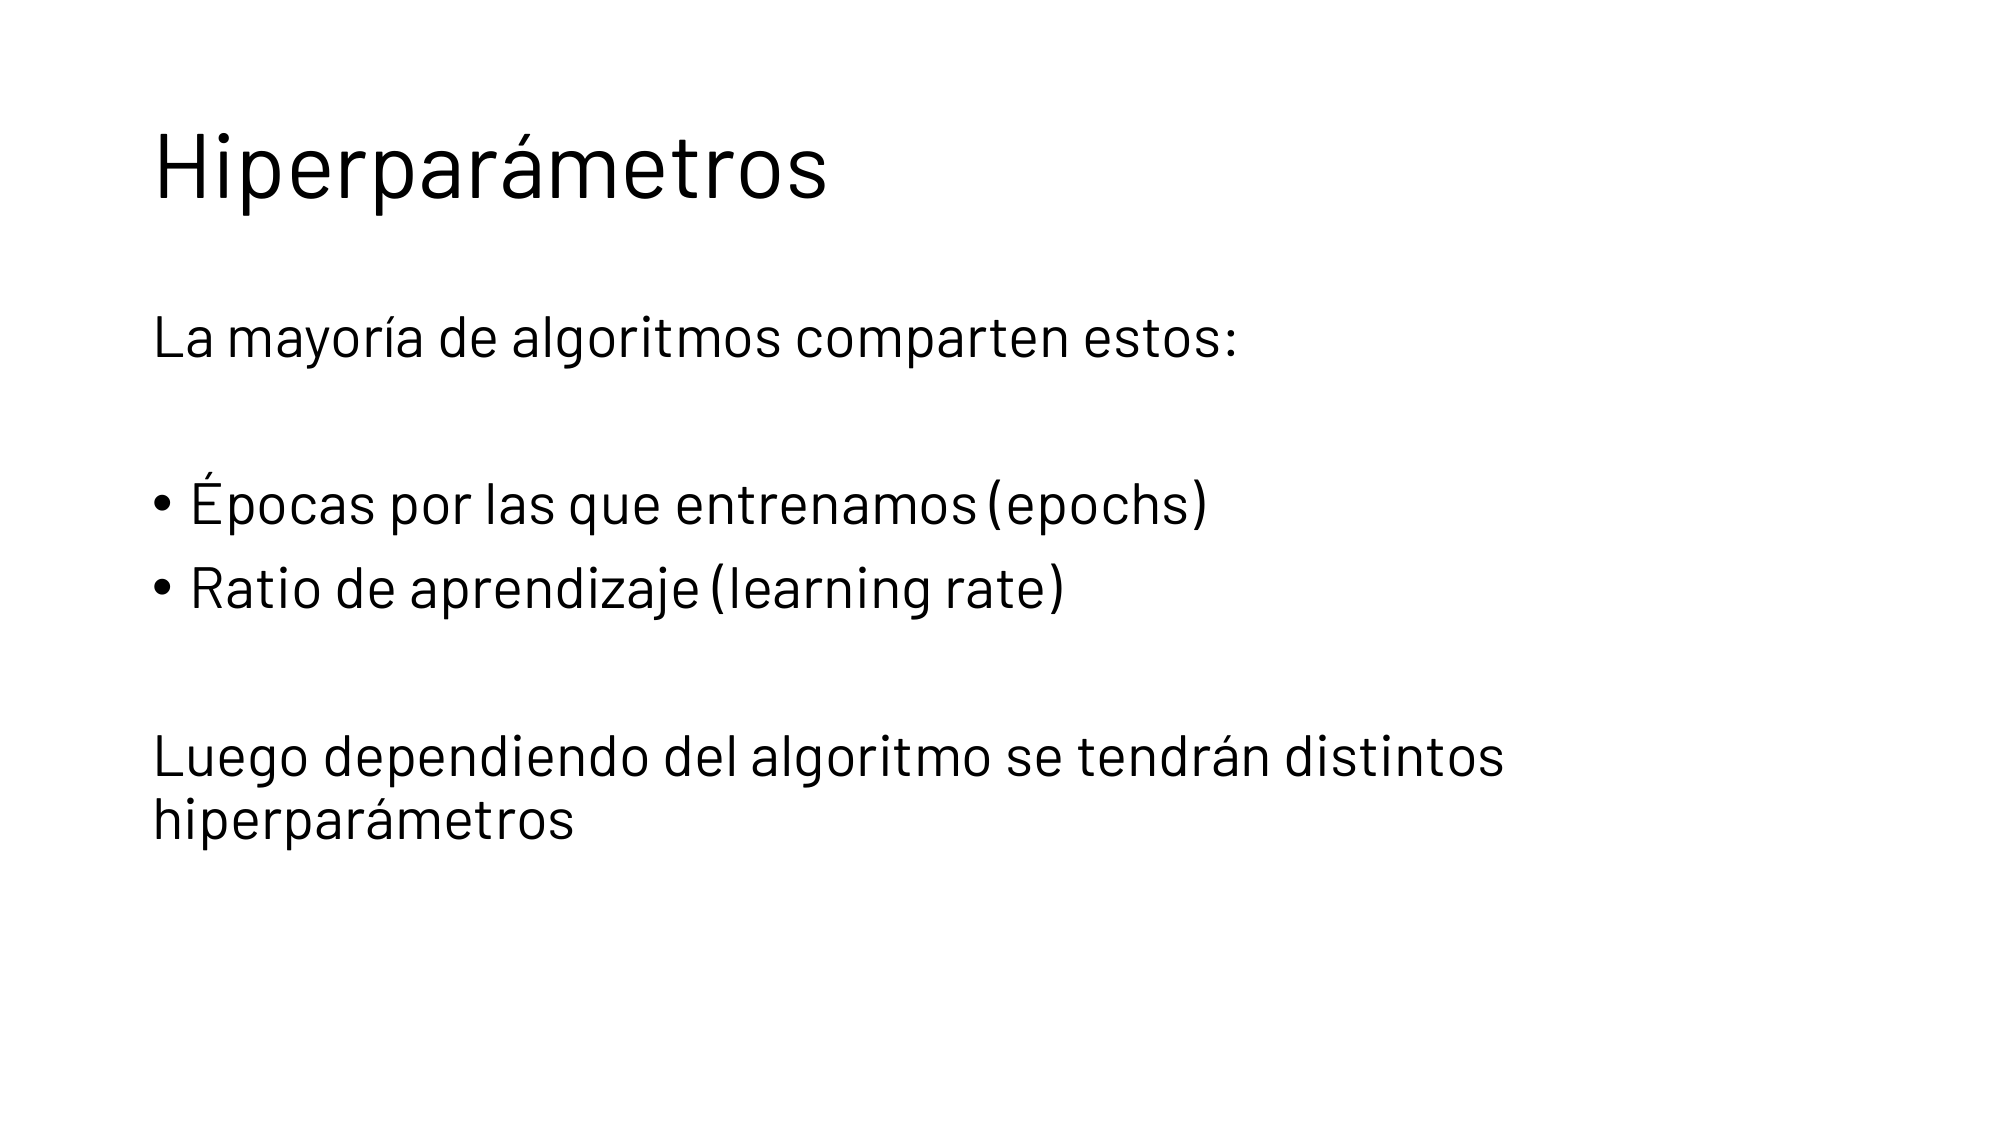

# Hiperparámetros
La mayoría de algoritmos comparten estos:

Épocas por las que entrenamos (epochs)
Ratio de aprendizaje (learning rate)

Luego dependiendo del algoritmo se tendrán distintos hiperparámetros